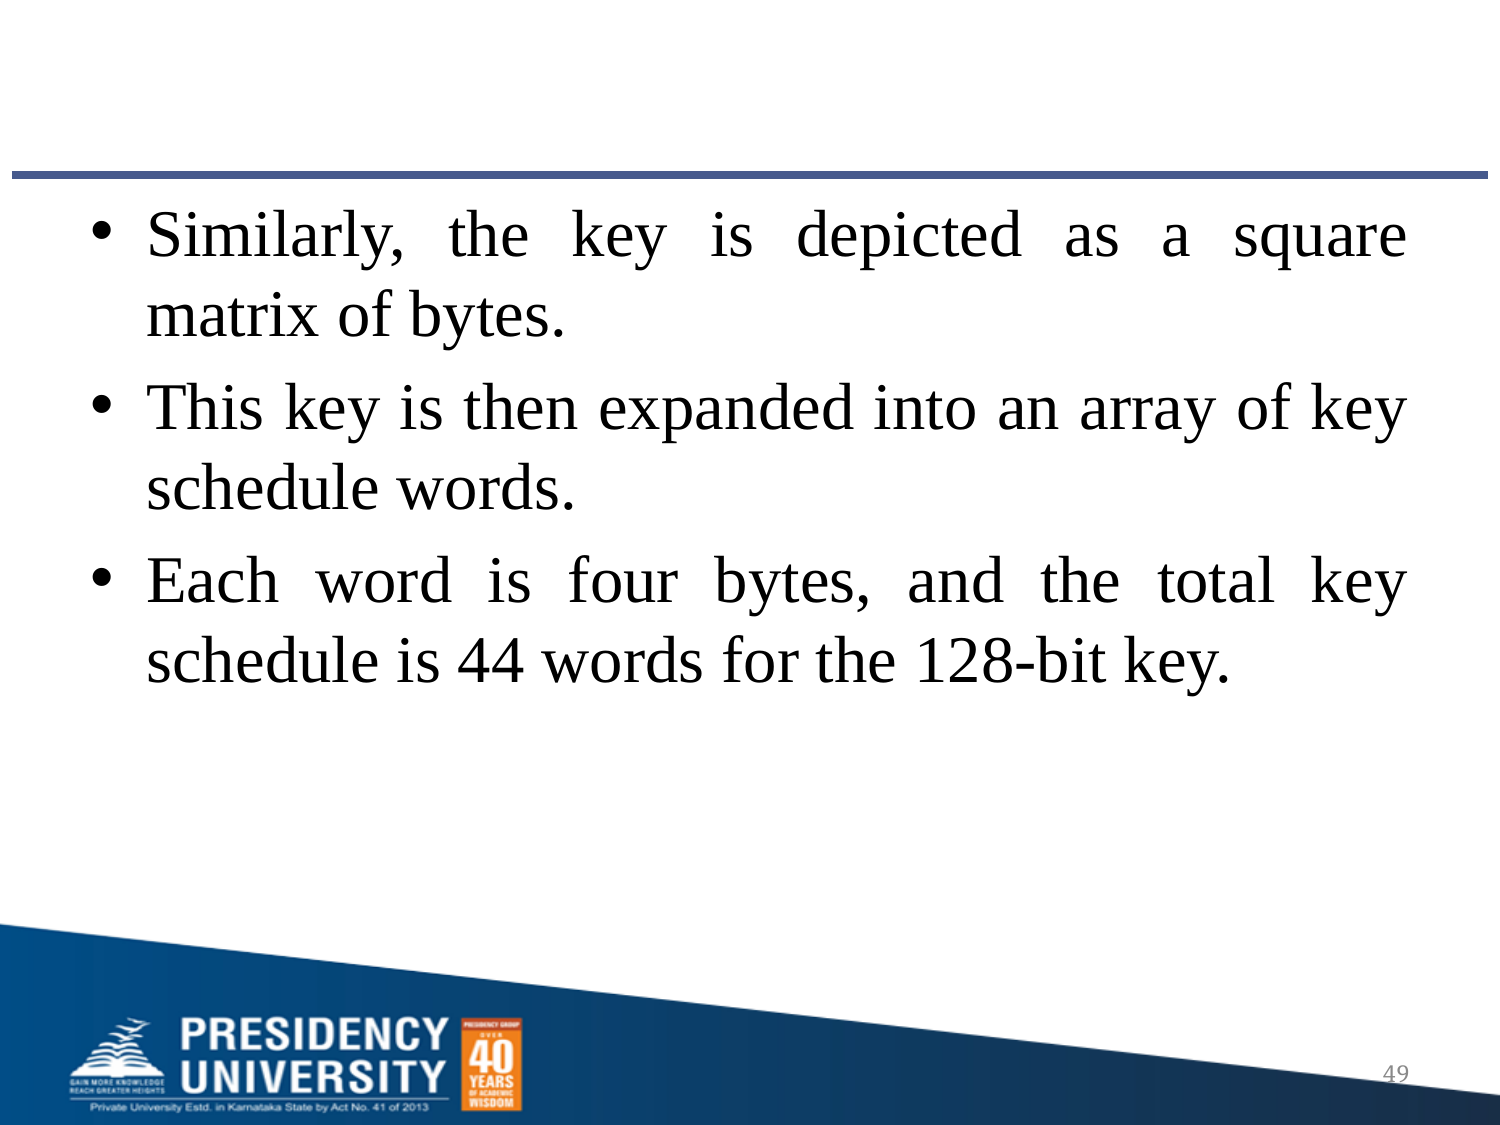

#
Similarly, the key is depicted as a square matrix of bytes.
This key is then expanded into an array of key schedule words.
Each word is four bytes, and the total key schedule is 44 words for the 128-bit key.

49